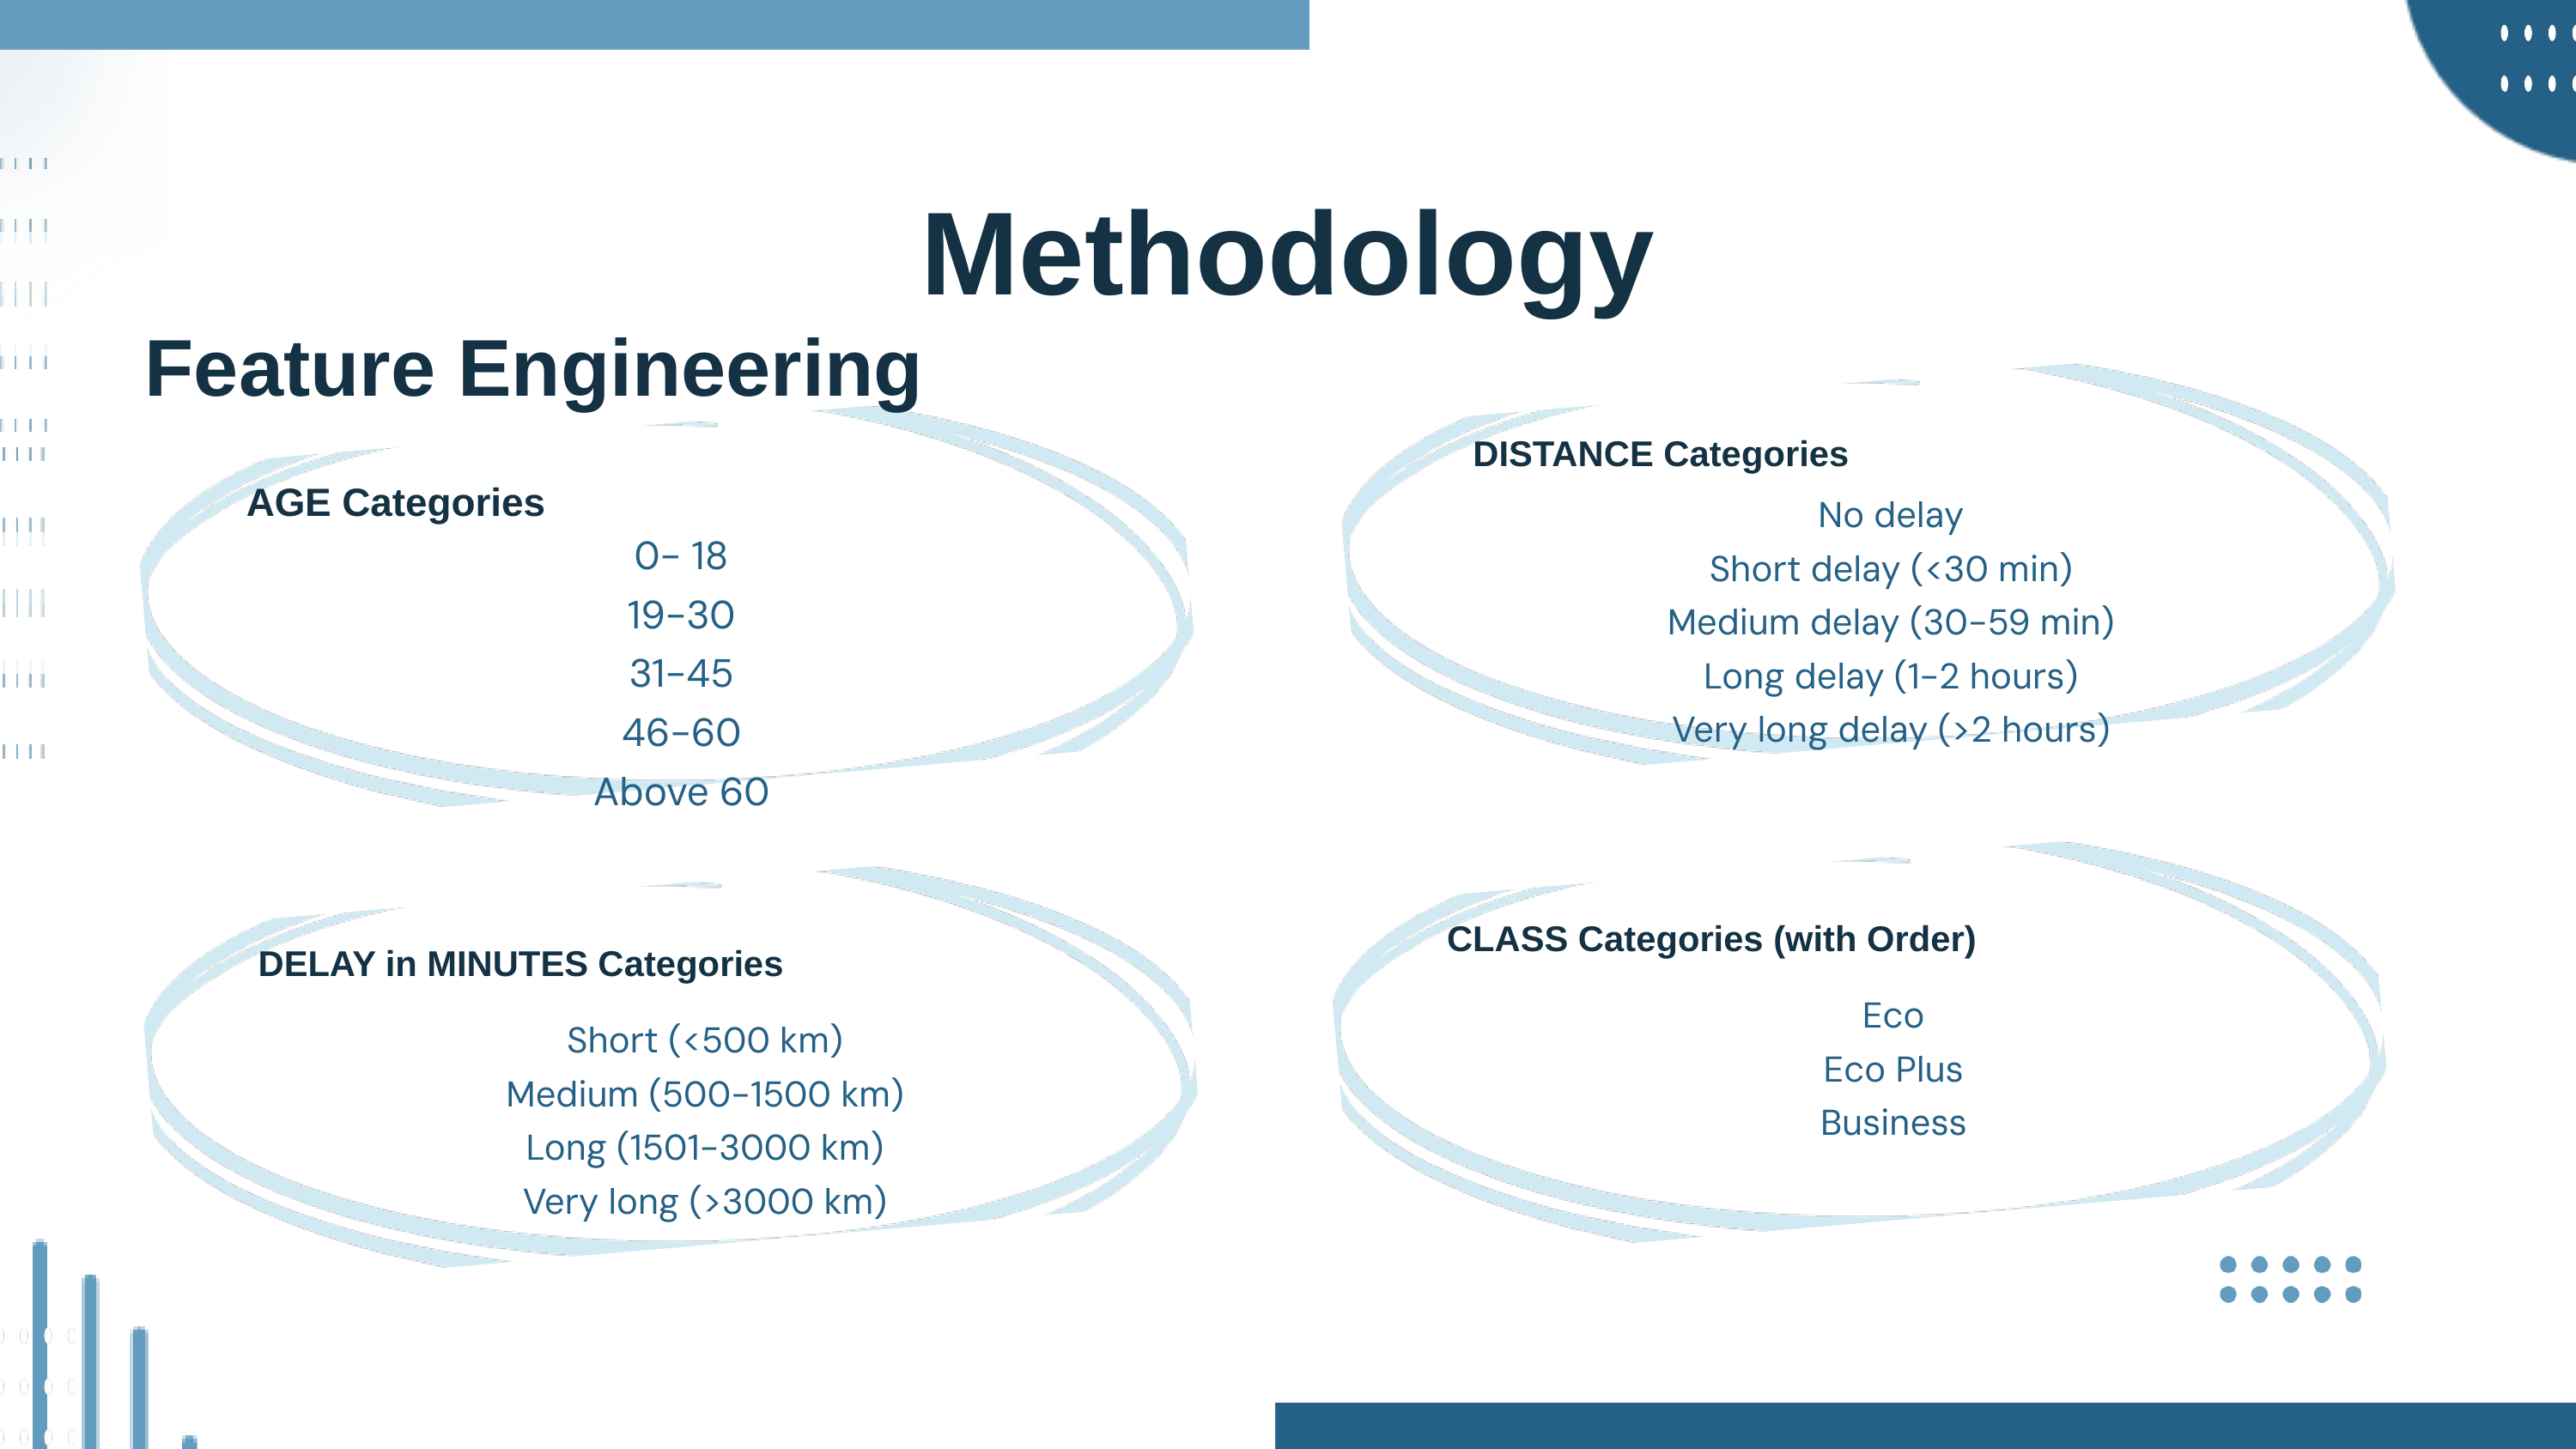

Methodology

Feature Engineering

DISTANCE Categories
No delay
Short delay (<30 min)
Medium delay (30-59 min)
Long delay (1-2 hours)
Very long delay (>2 hours)

AGE Categories
0- 18
19-30
31-45
46-60
Above 60

CLASS Categories (with Order)
Eco
Eco Plus
Business
DELAY in MINUTES Categories
Short (<500 km)
Medium (500-1500 km)
Long (1501-3000 km)
Very long (>3000 km)